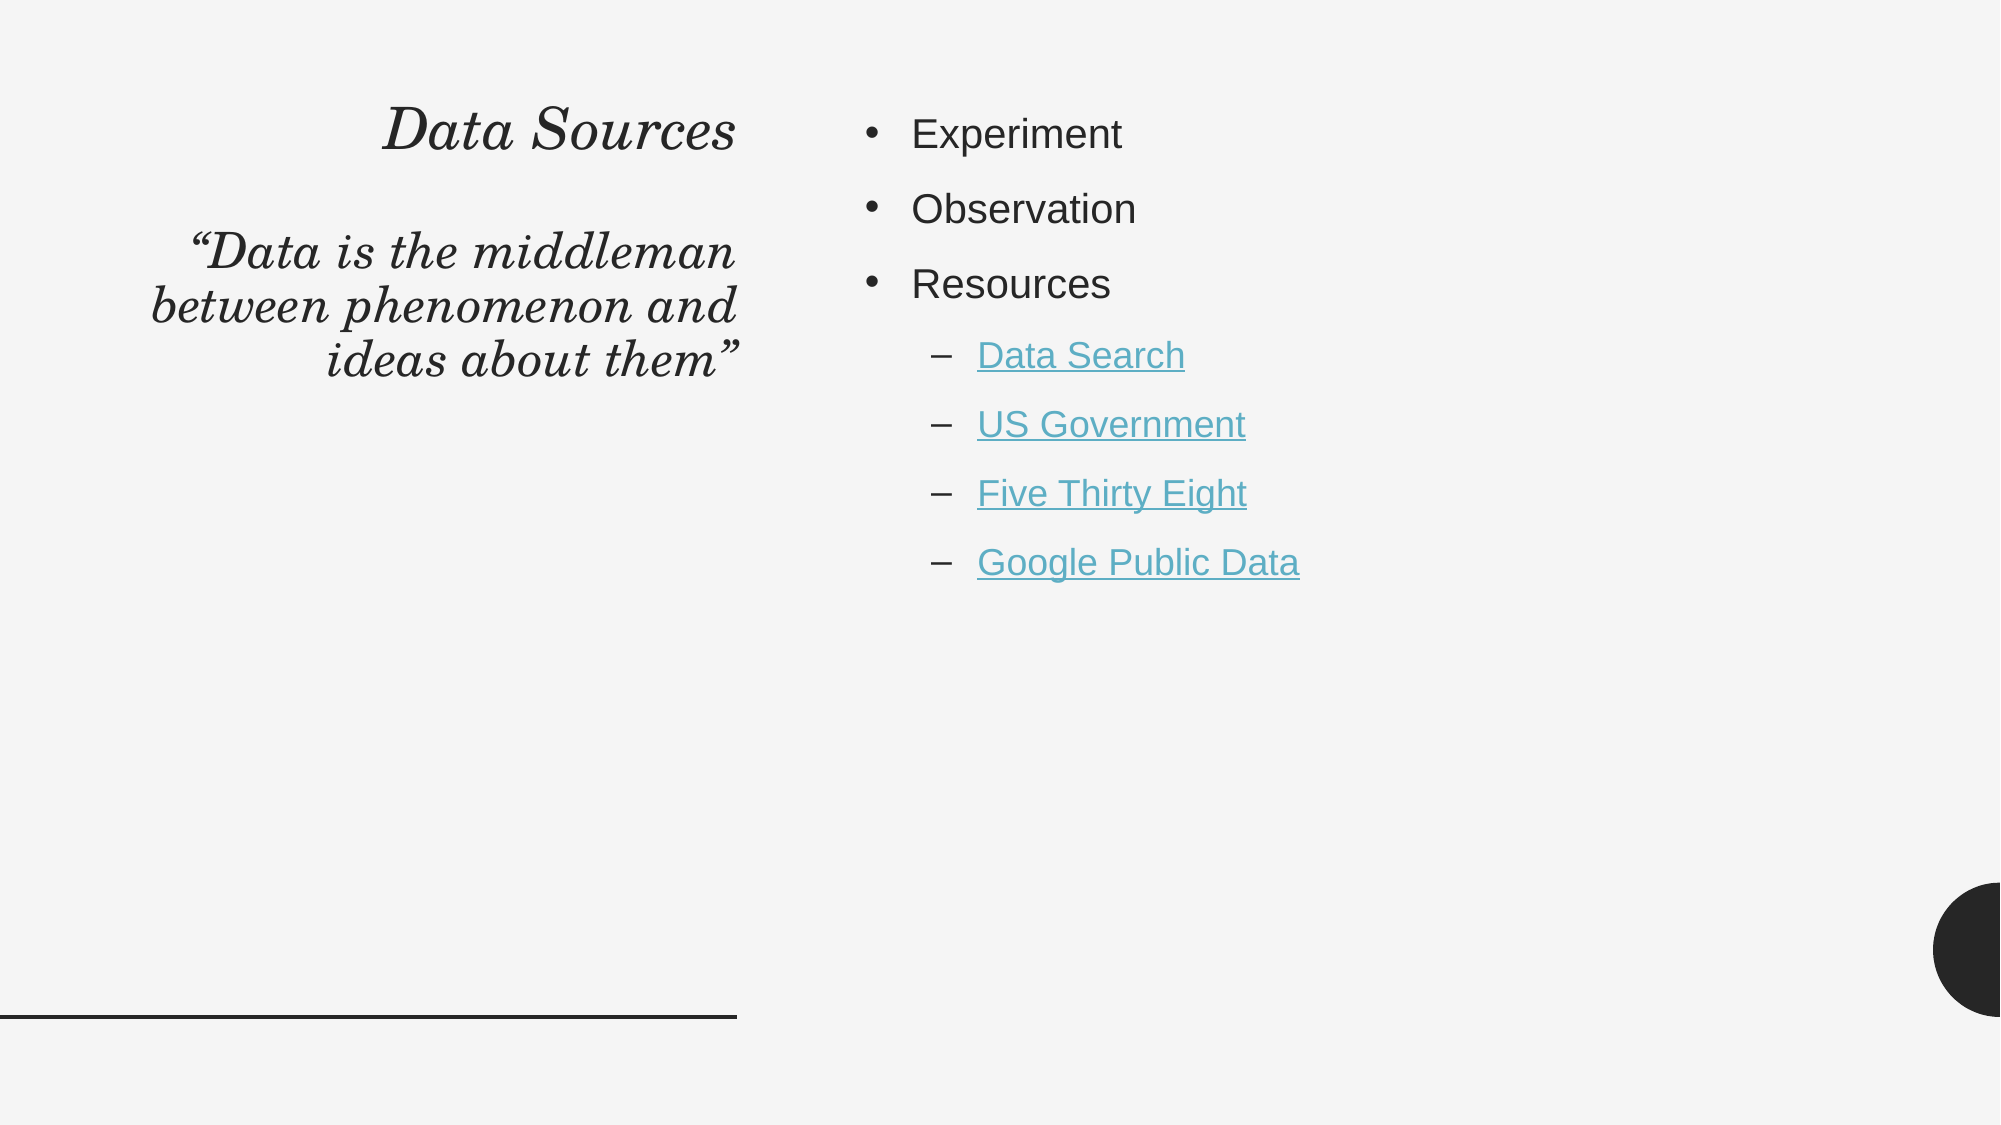

# Data Sources “Data is the middleman between phenomenon and ideas about them”
Experiment
Observation
Resources
Data Search
US Government
Five Thirty Eight
Google Public Data